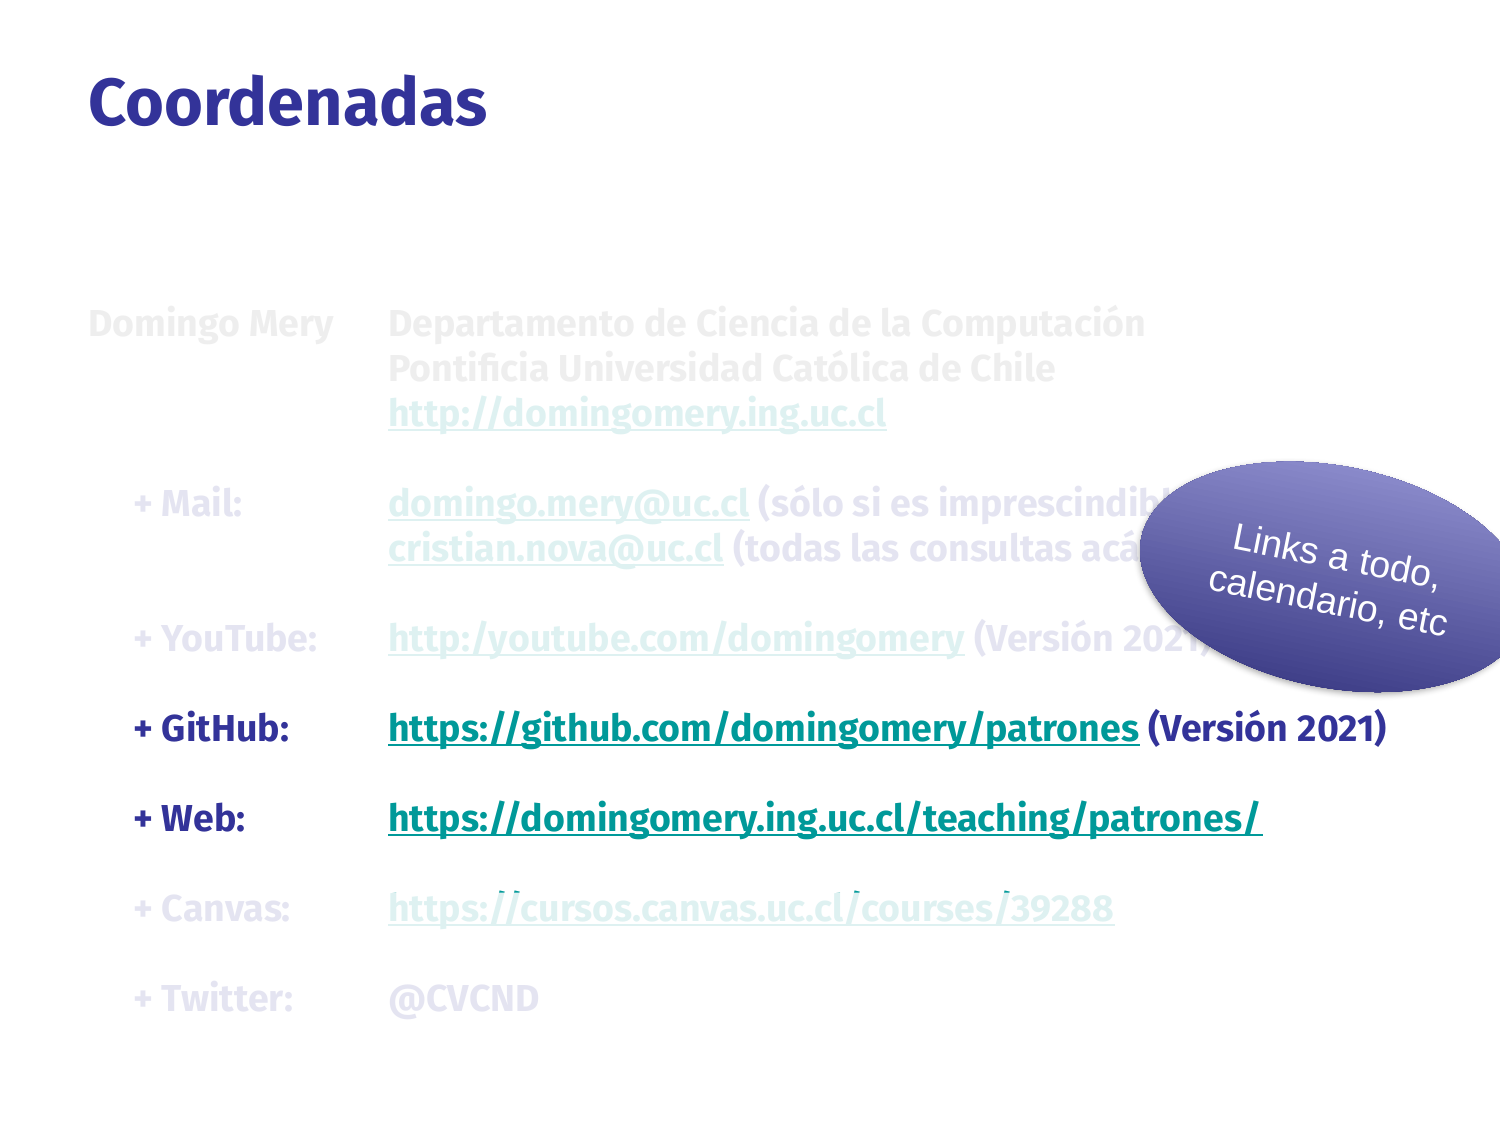

Coordenadas

Domingo Mery	Departamento de Ciencia de la Computación
		Pontificia Universidad Católica de Chile
		http://domingomery.ing.uc.cl

     + Mail:	domingo.mery@uc.cl (sólo si es imprescindible)
		cristian.nova@uc.cl (todas las consultas acá)

     + YouTube: 	http:/youtube.com/domingomery (Versión 2021)

     + GitHub: 	https://github.com/domingomery/patrones (Versión 2021)

     + Web: 	https://domingomery.ing.uc.cl/teaching/patrones/

     + Canvas:	https://cursos.canvas.uc.cl/courses/39288

     + Twitter: 	@CVCND

Links a todo, calendario, etc